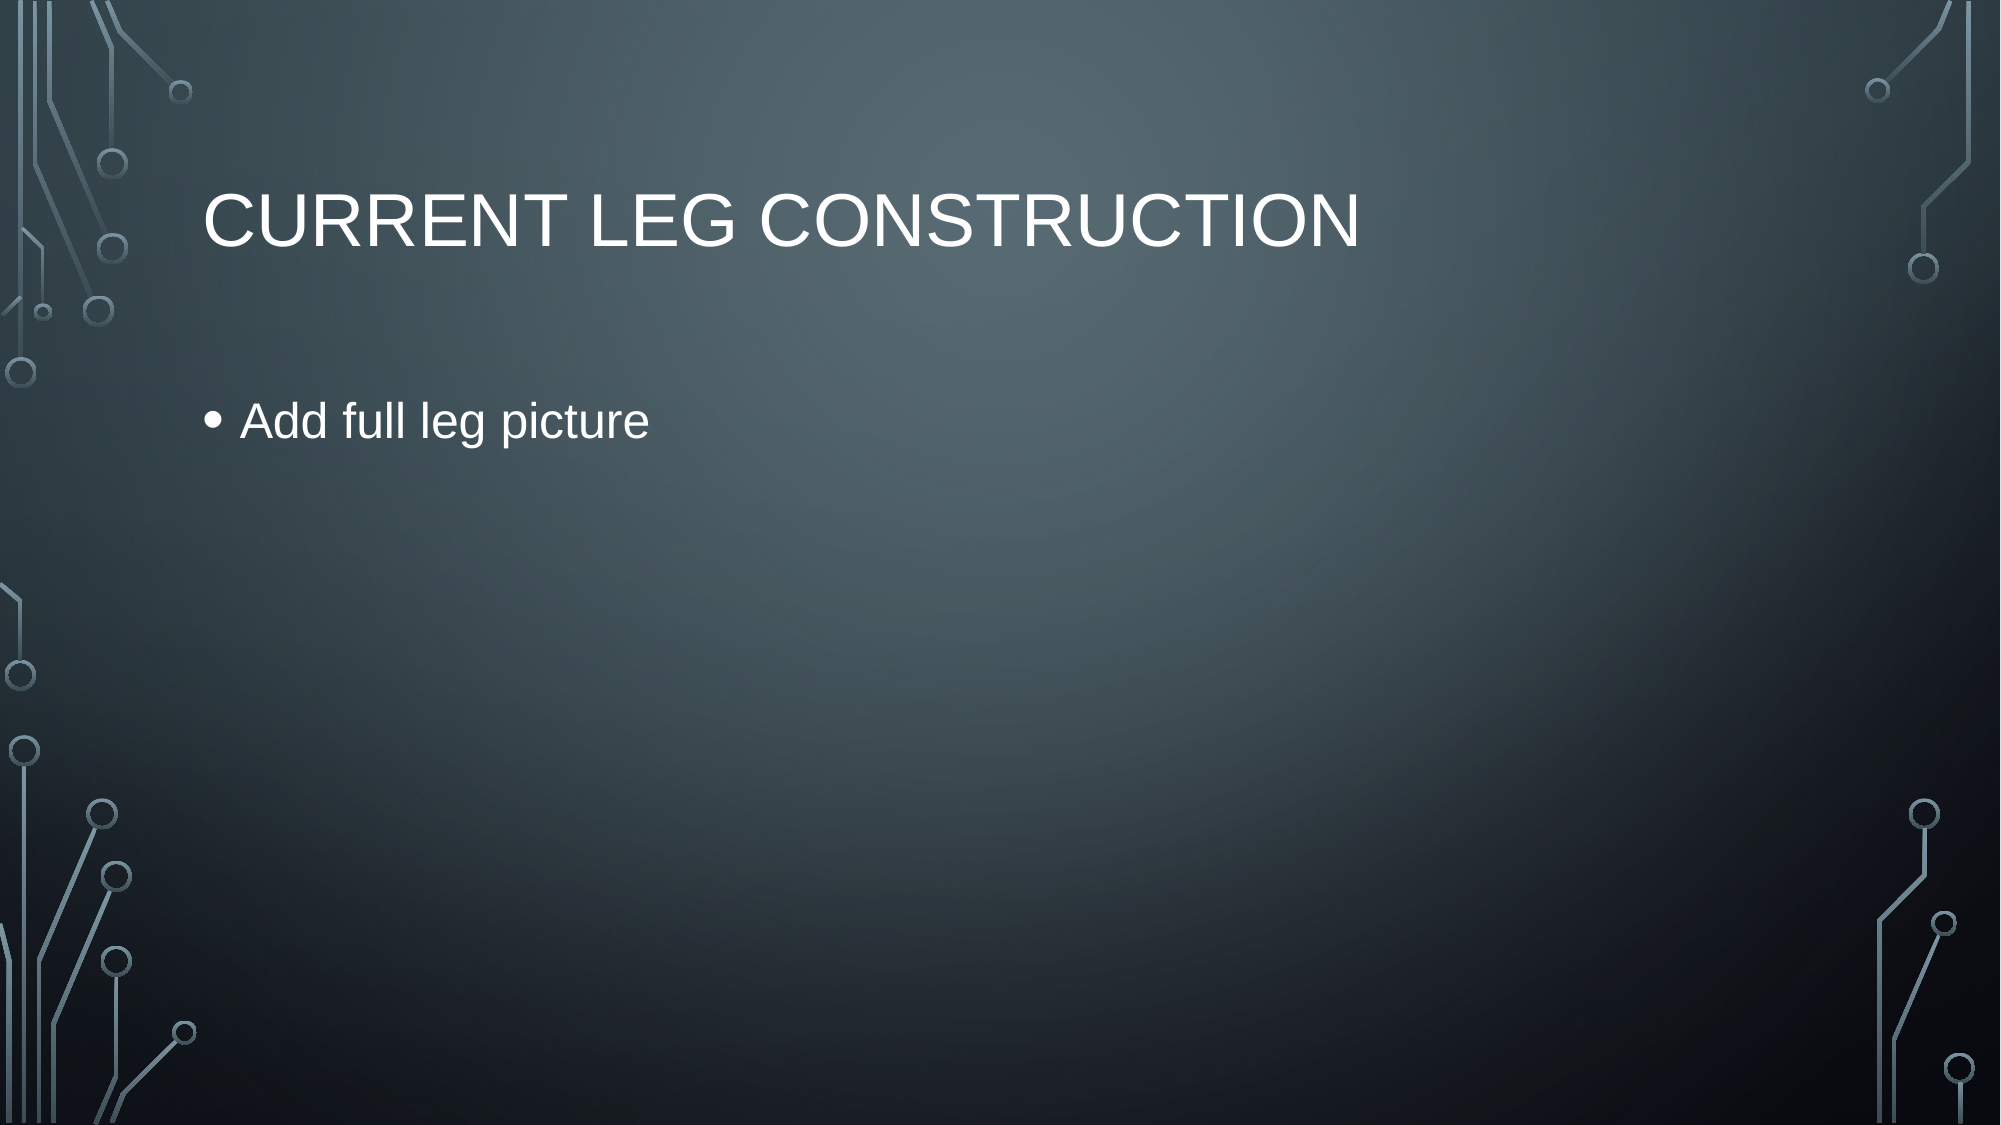

# Current Leg Construction
Add full leg picture